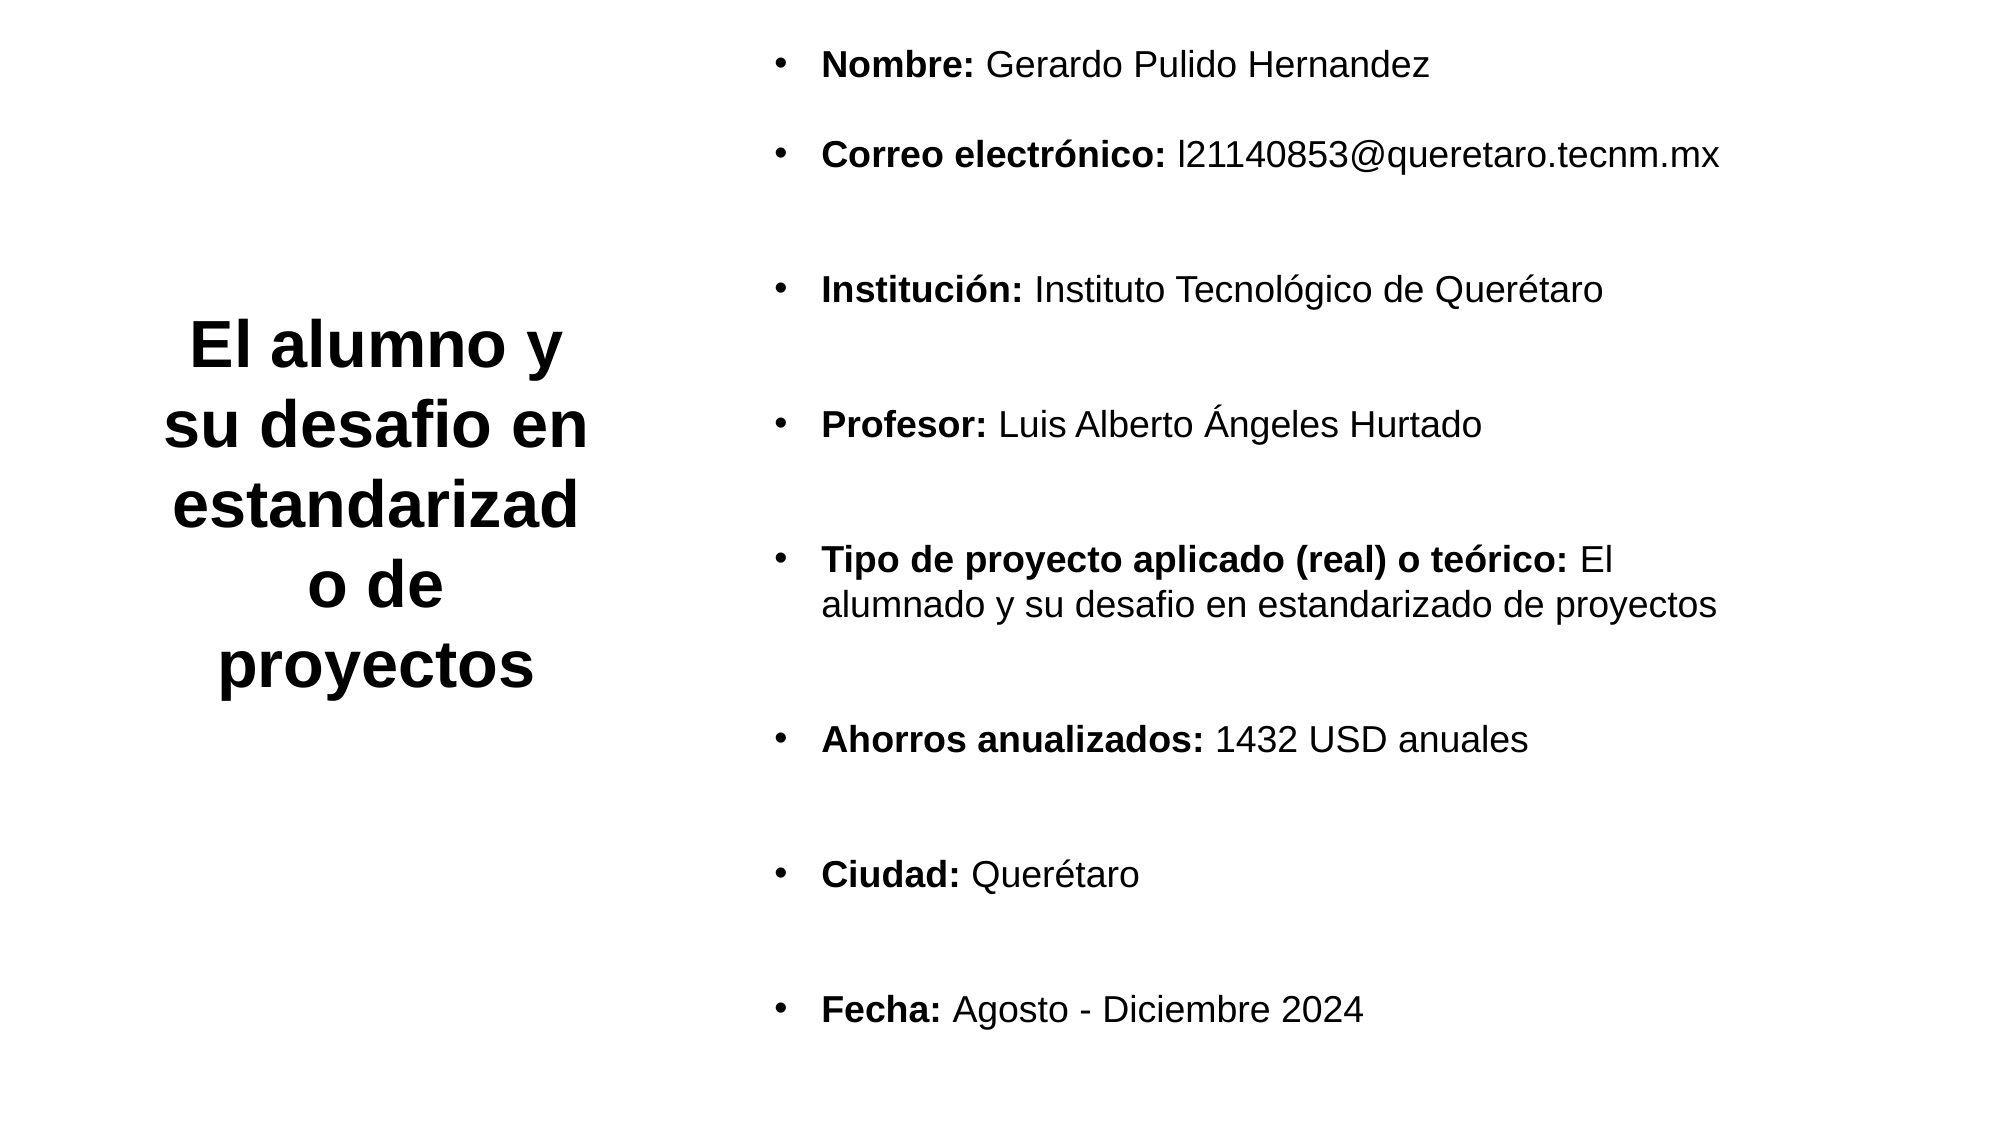

Nombre: Gerardo Pulido Hernandez

Correo electrónico: l21140853@queretaro.tecnm.mx

Institución: Instituto Tecnológico de Querétaro

Profesor: Luis Alberto Ángeles Hurtado

Tipo de proyecto aplicado (real) o teórico: El alumnado y su desafio en estandarizado de proyectos

Ahorros anualizados: 1432 USD anuales

Ciudad: Querétaro

Fecha: Agosto - Diciembre 2024
# El alumno y su desafio en estandarizado de proyectos